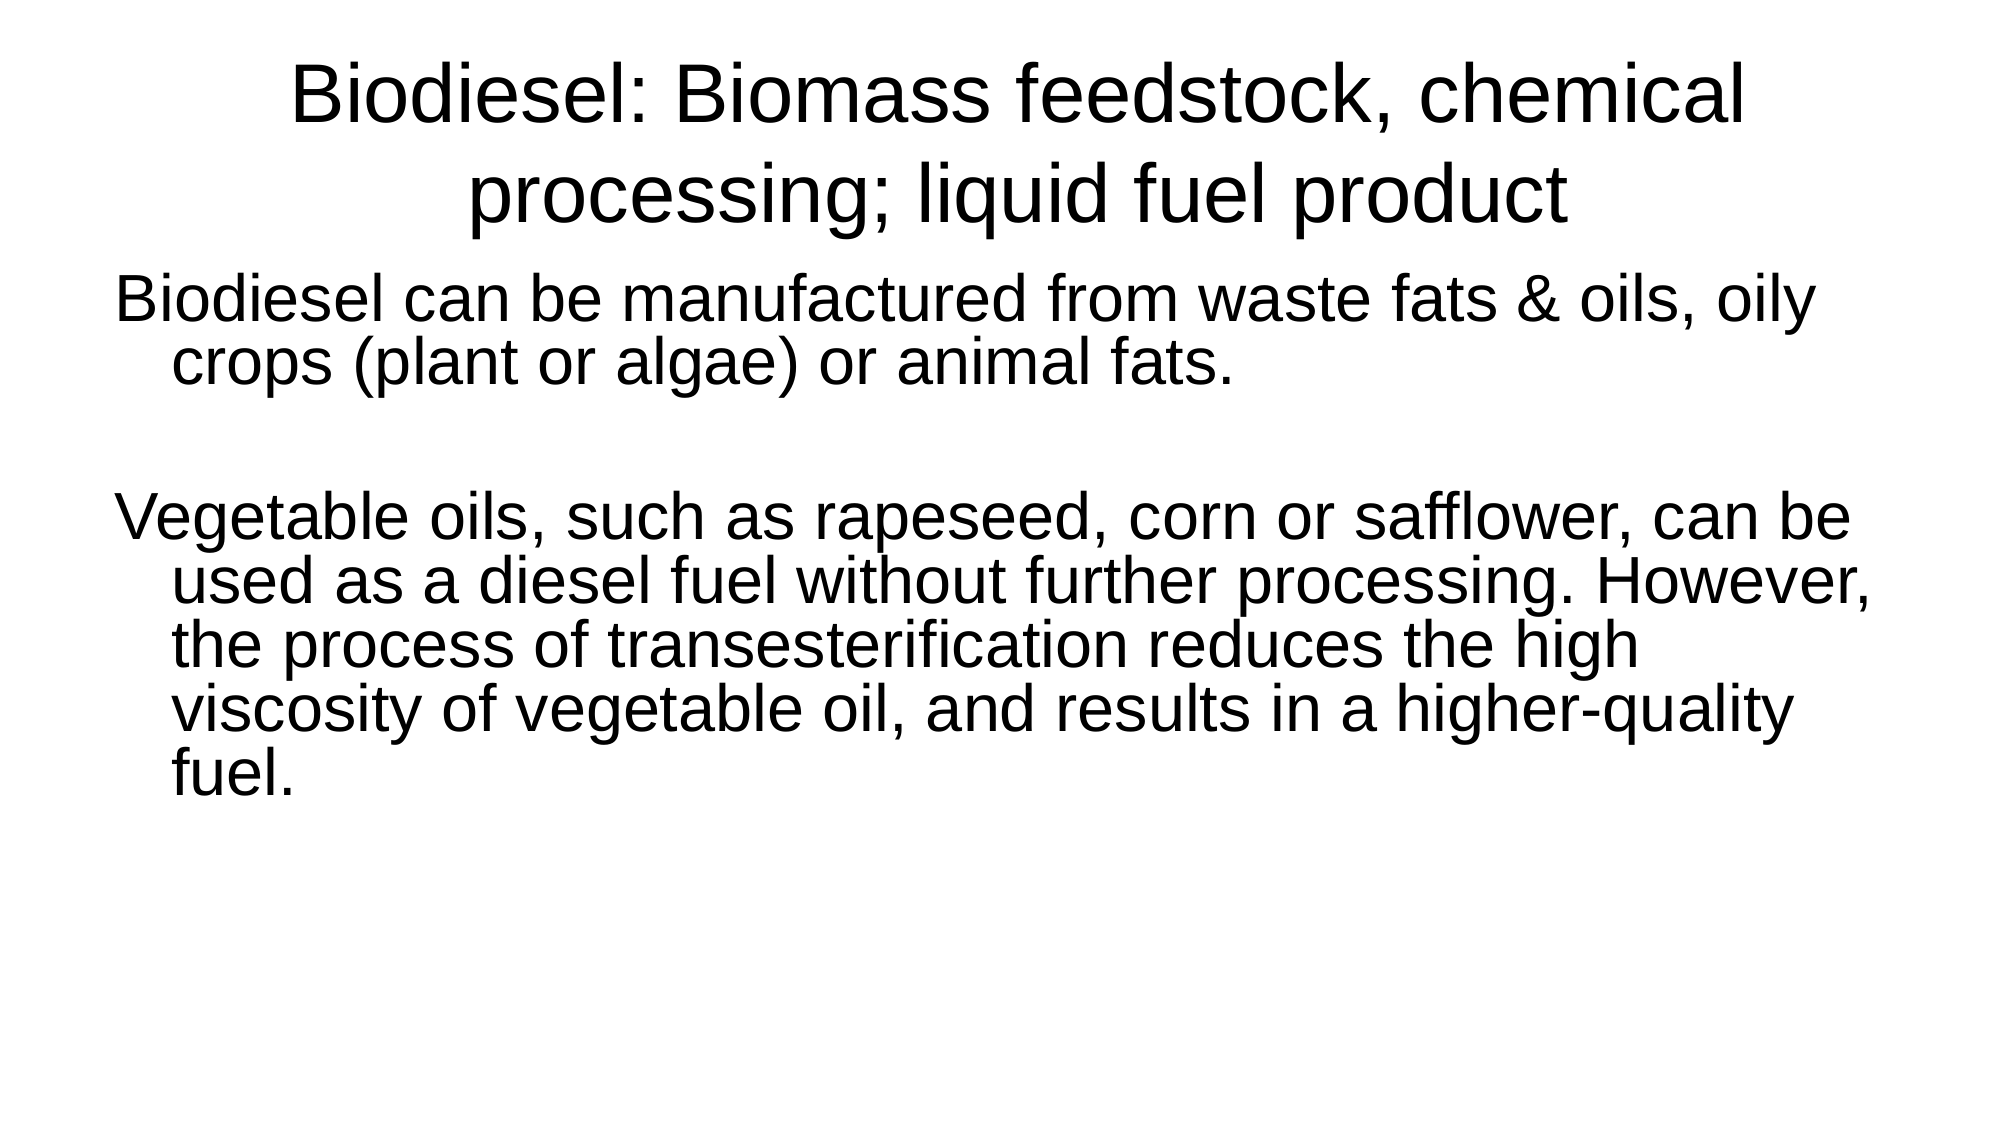

# Biodiesel: Biomass feedstock, chemical processing; liquid fuel product
Biodiesel can be manufactured from waste fats & oils, oily crops (plant or algae) or animal fats.

Vegetable oils, such as rapeseed, corn or safflower, can be used as a diesel fuel without further processing. However, the process of transesterification reduces the high viscosity of vegetable oil, and results in a higher-quality fuel.